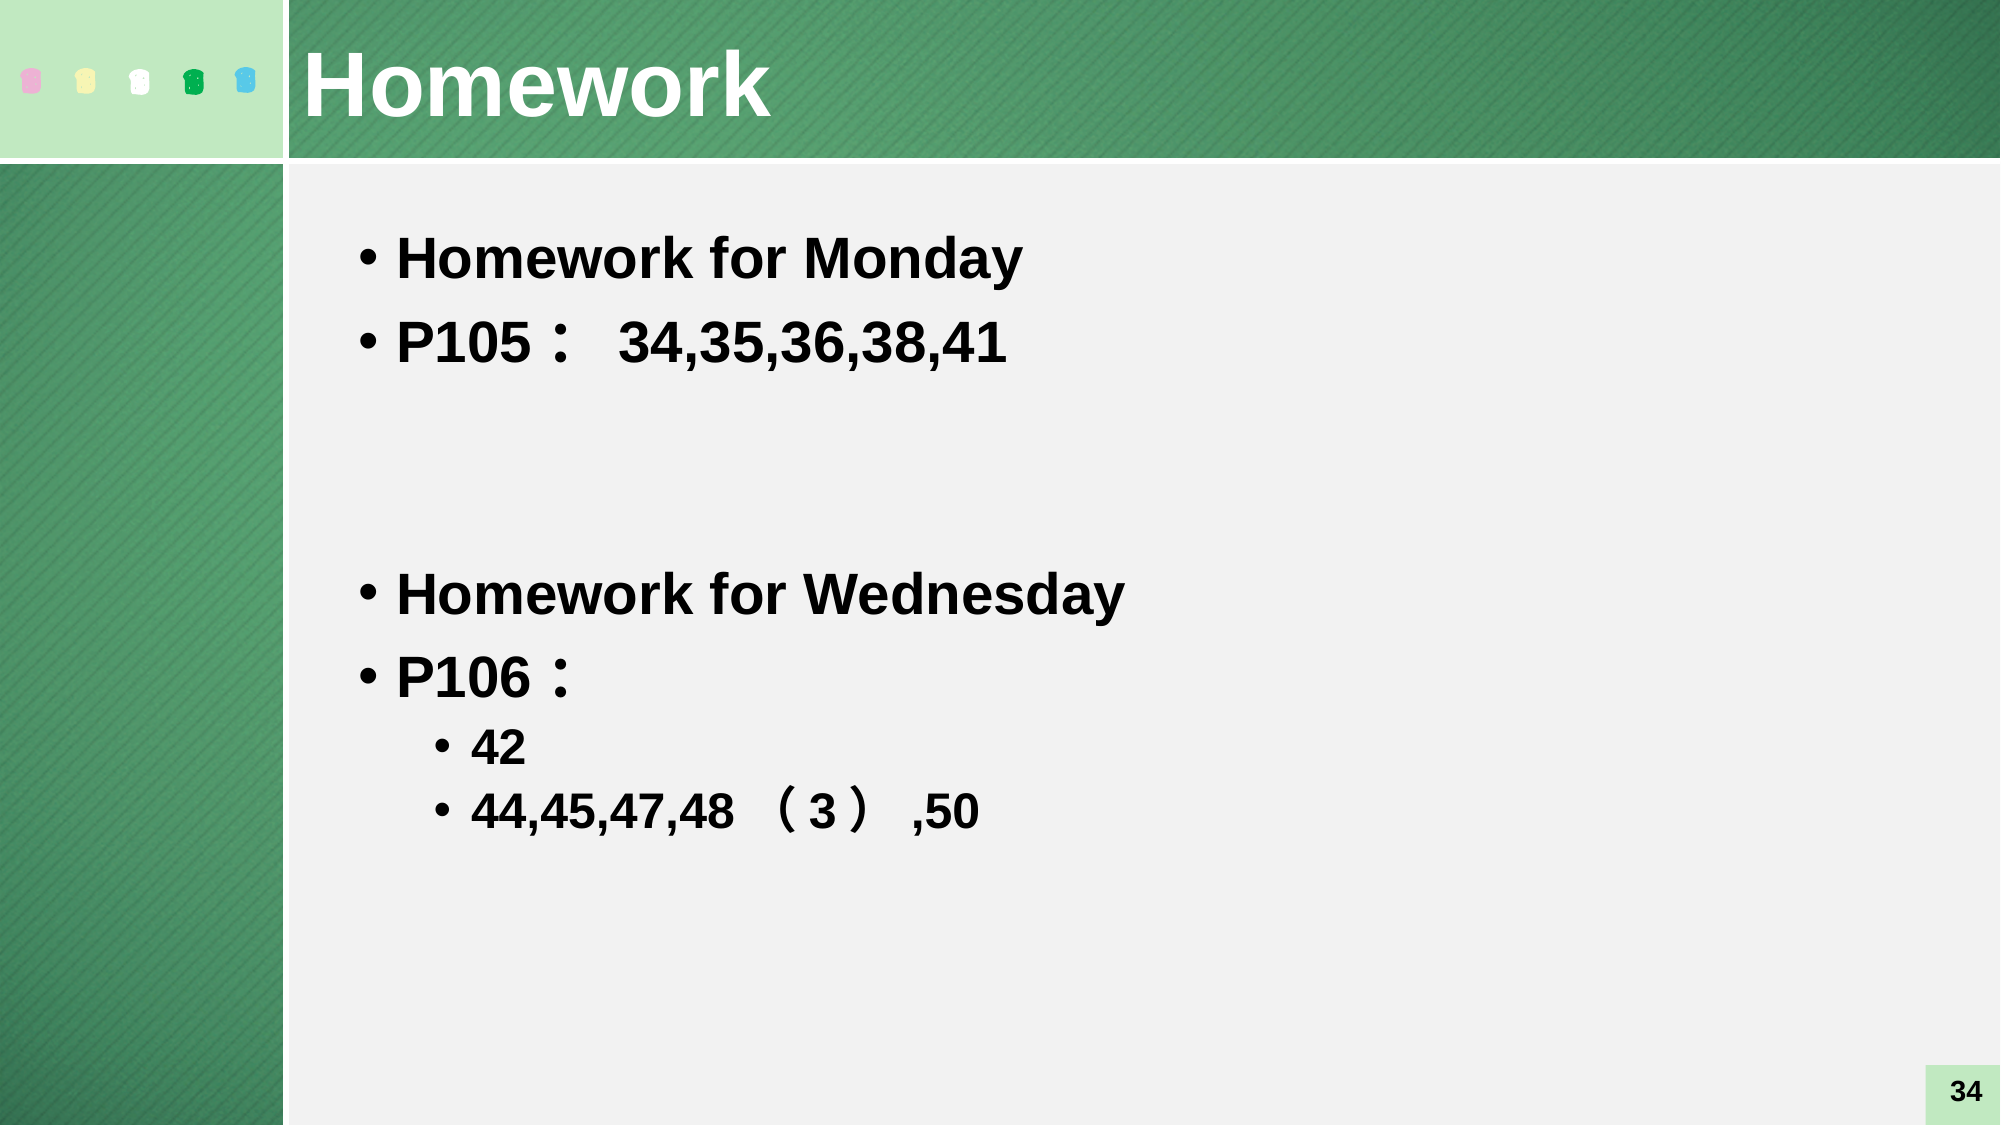

Homework

Homework for Monday
P105：34,35,36,38,41

Homework for Wednesday
P106：
42
44,45,47,48（3）,50

34